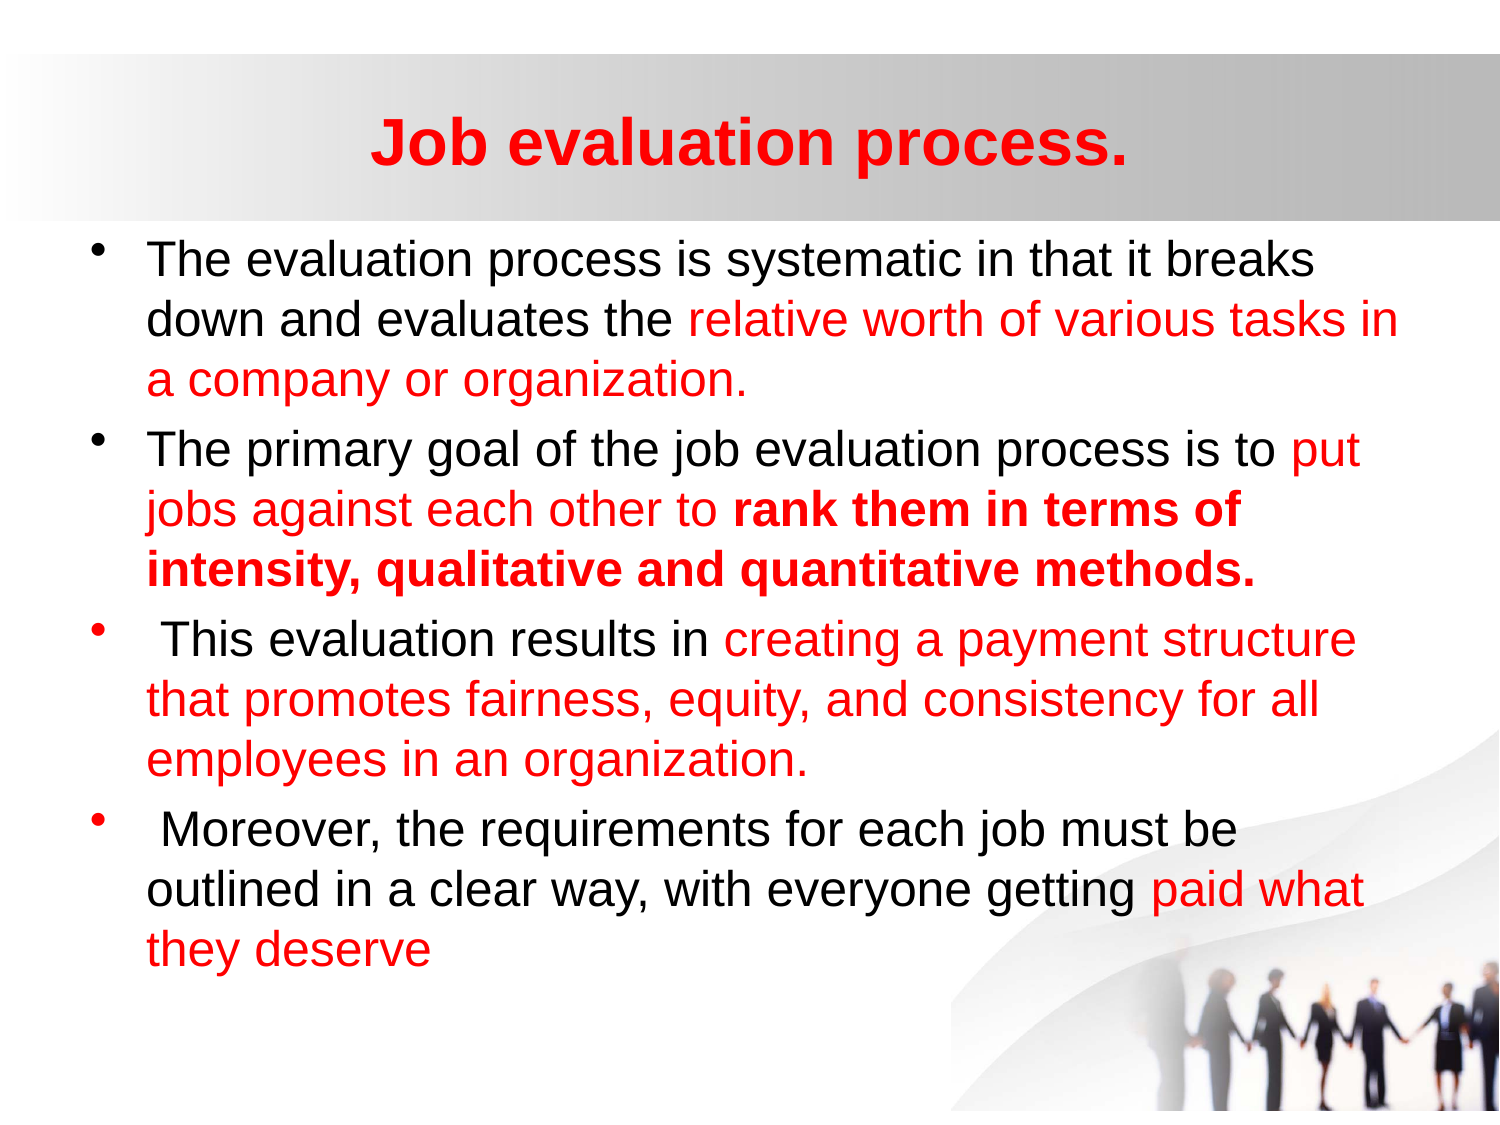

# Job evaluation process.
The evaluation process is systematic in that it breaks down and evaluates the relative worth of various tasks in a company or organization.
The primary goal of the job evaluation process is to put jobs against each other to rank them in terms of intensity, qualitative and quantitative methods.
 This evaluation results in creating a payment structure that promotes fairness, equity, and consistency for all employees in an organization.
 Moreover, the requirements for each job must be outlined in a clear way, with everyone getting paid what they deserve